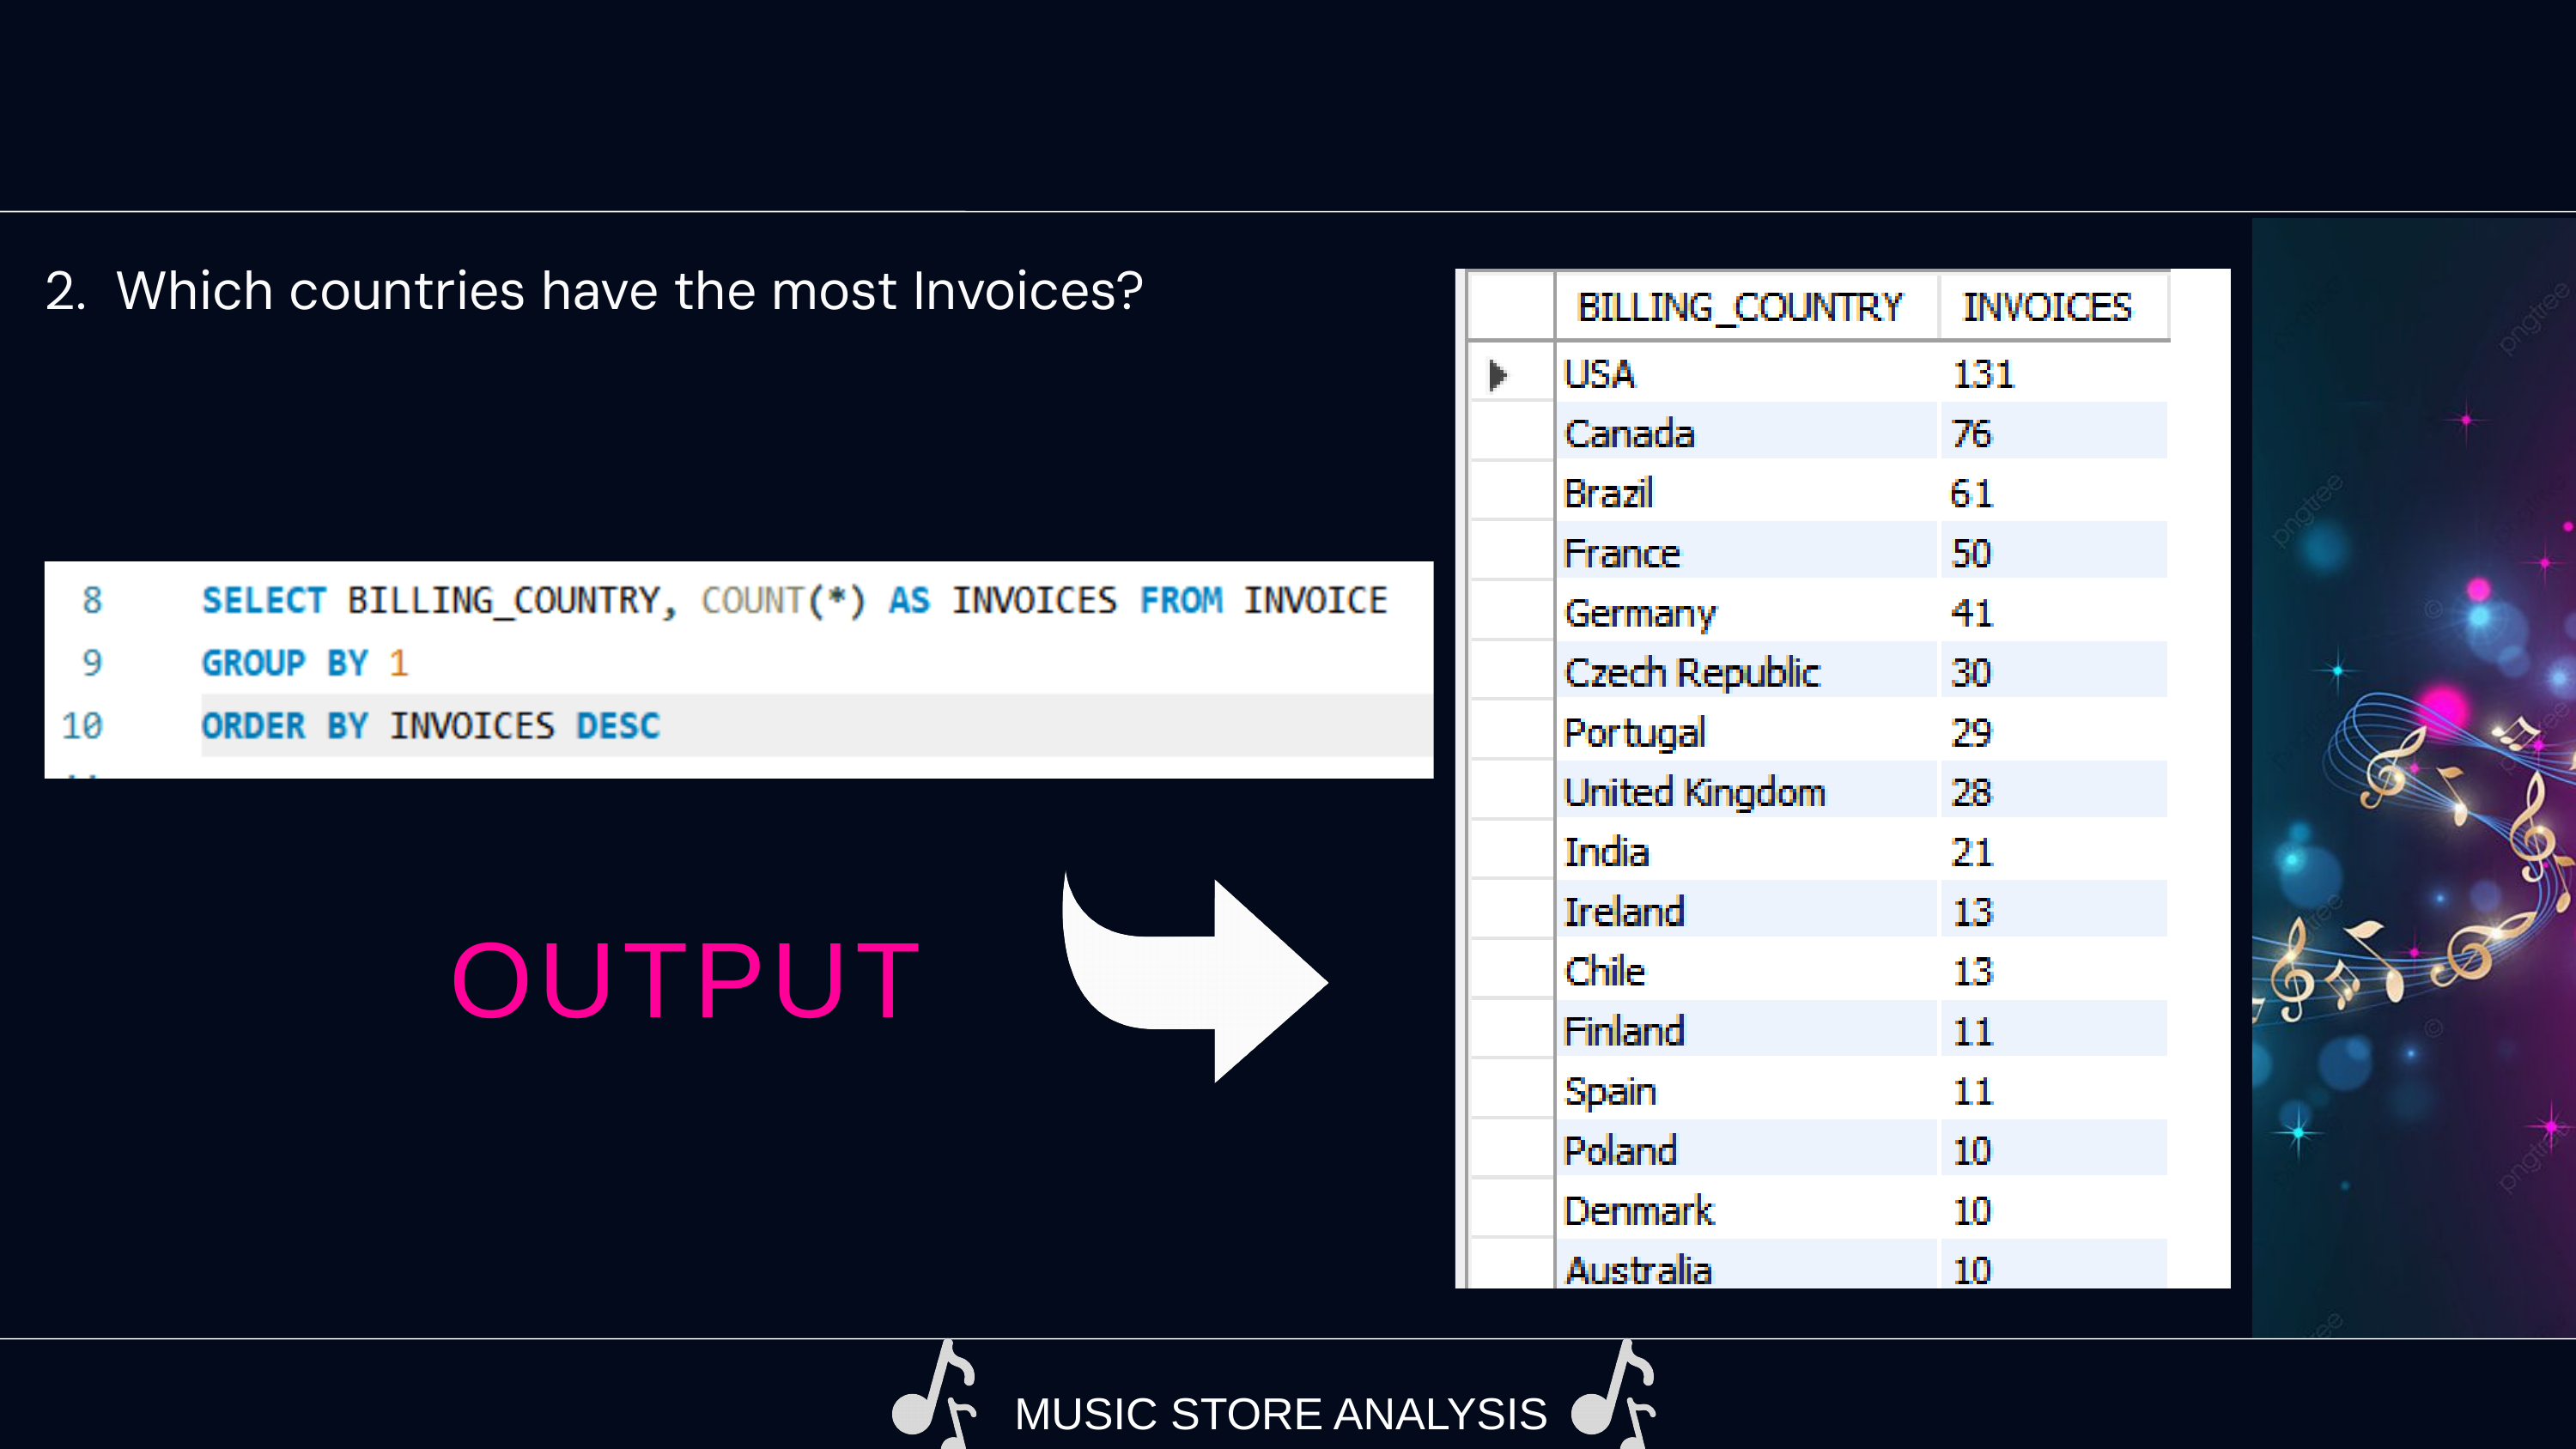

2.  Which countries have the most Invoices?

OUTPUT

MUSIC STORE ANALYSIS